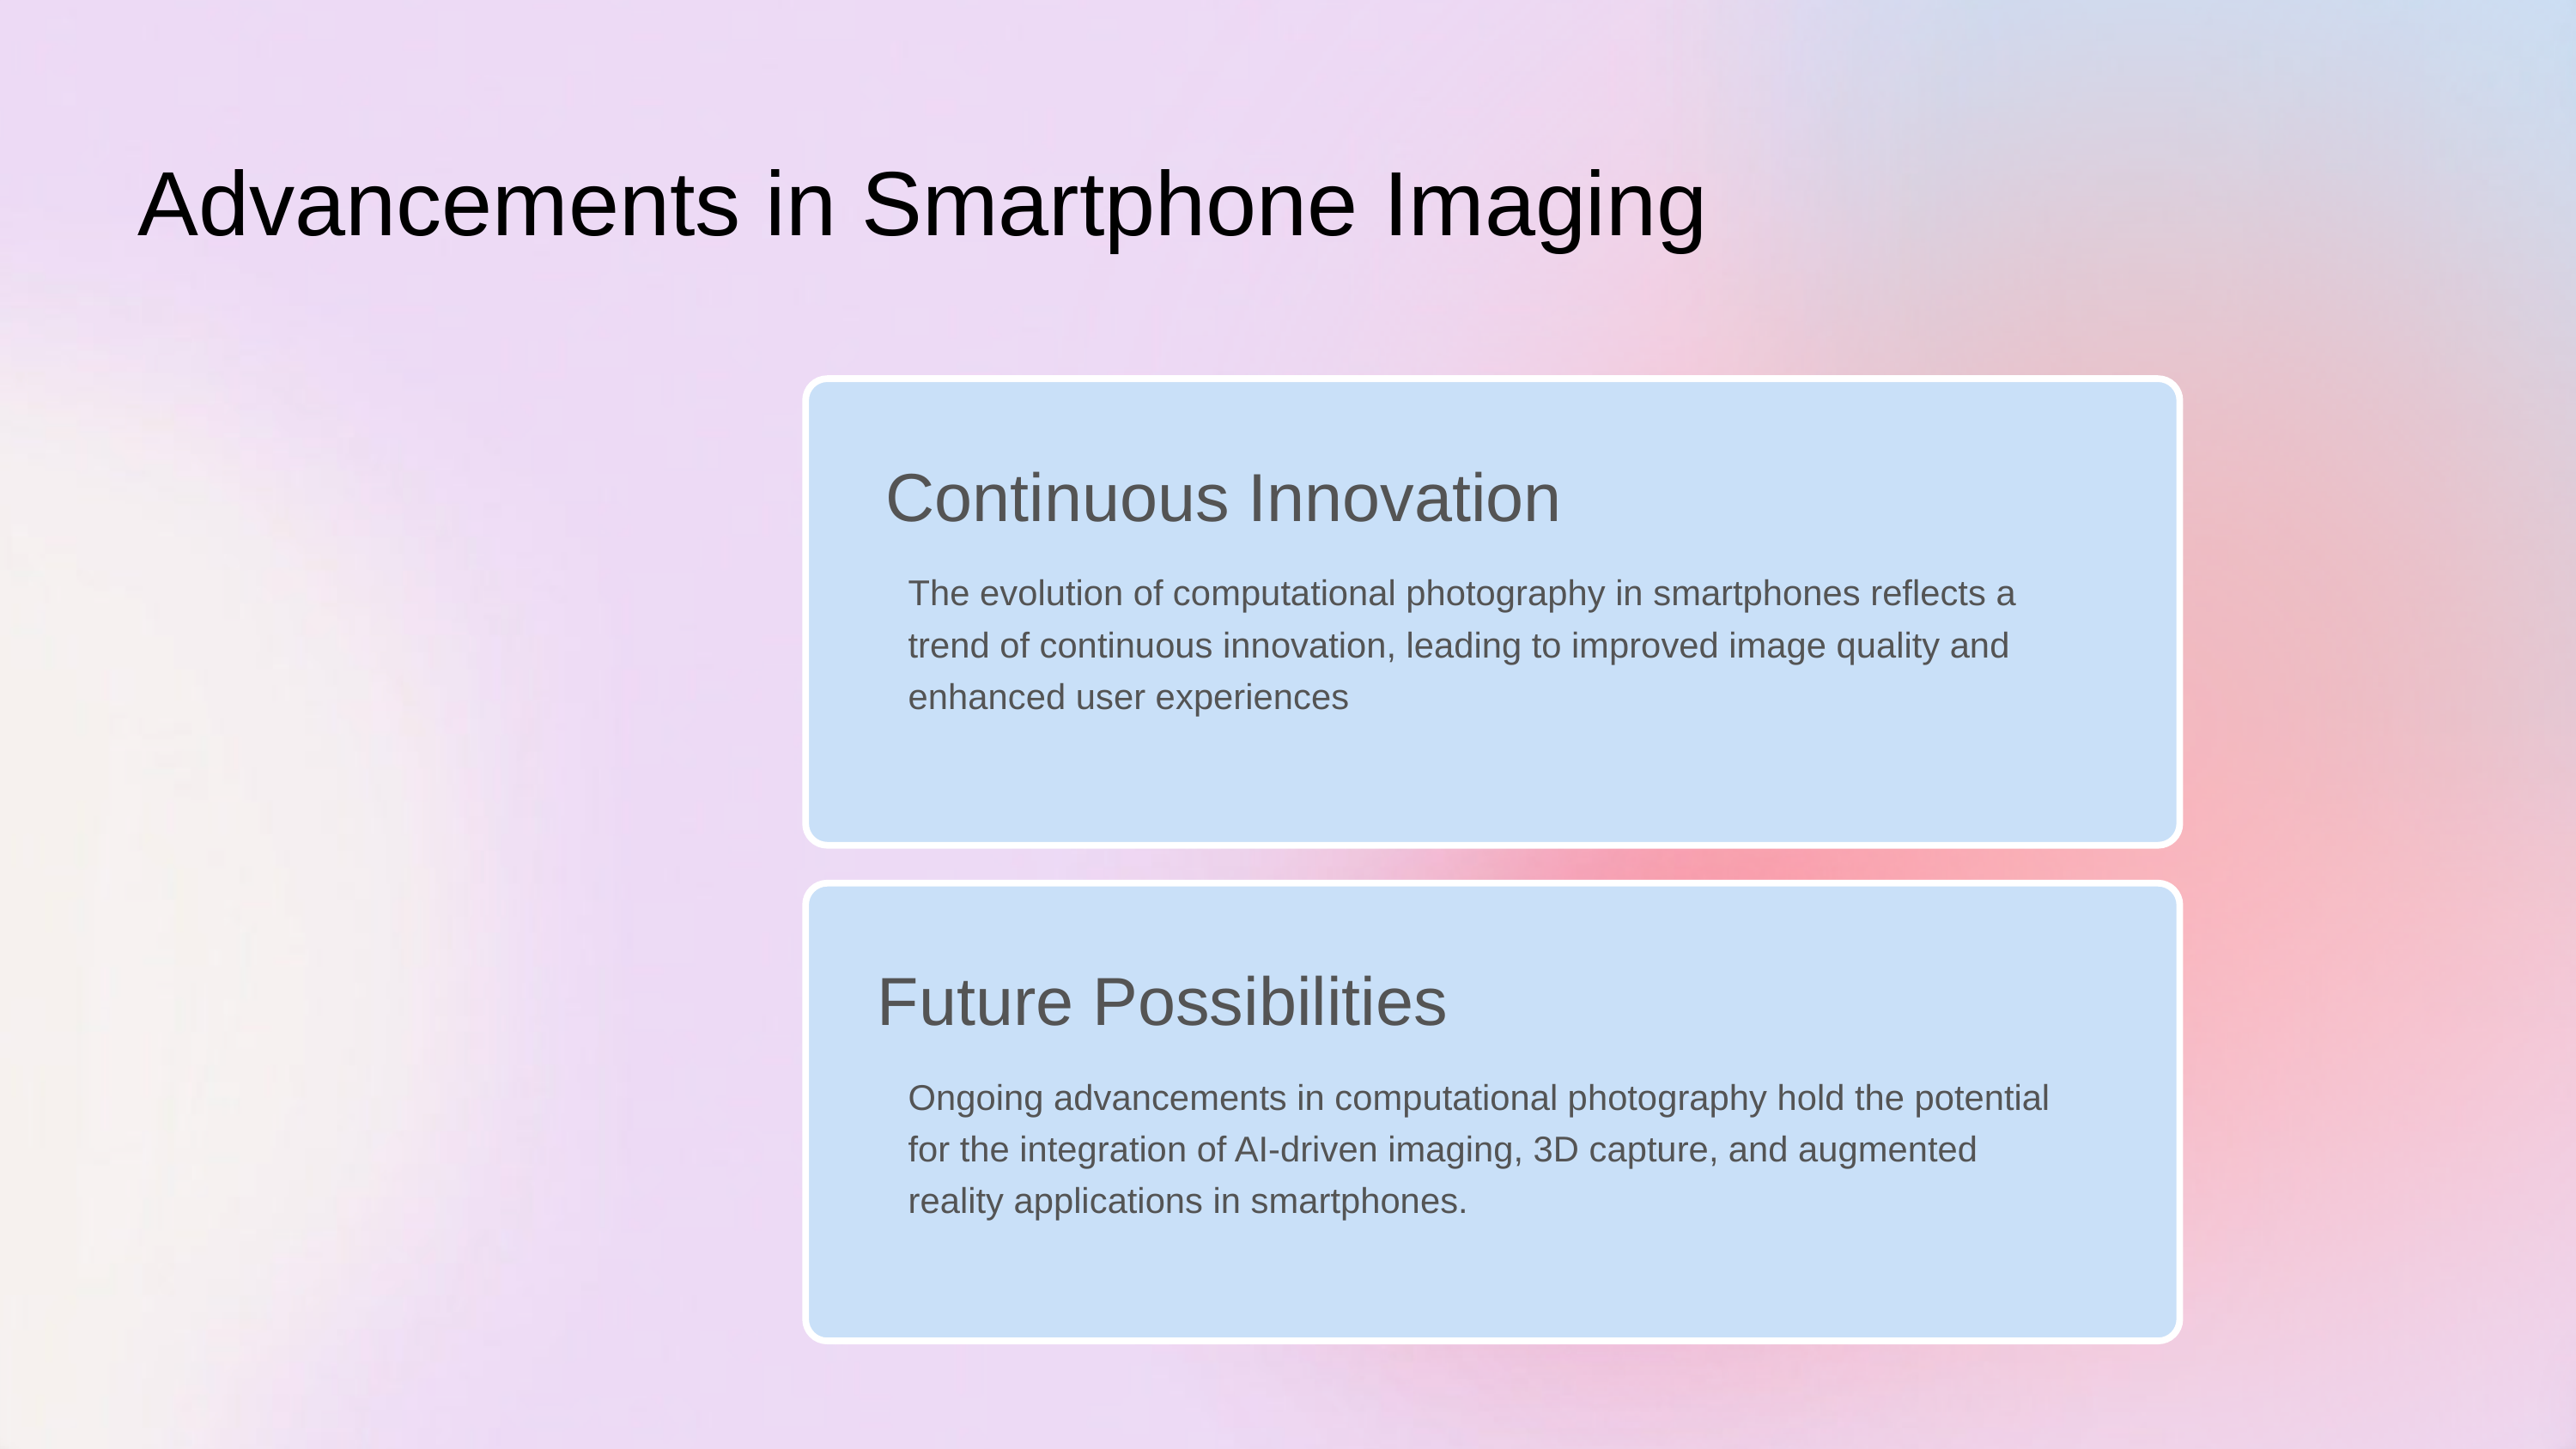

Advancements in Smartphone Imaging

Continuous Innovation
Visual Learning
The evolution of computational photography in smartphones reflects a trend of continuous innovation, leading to improved image quality and enhanced user experiences

Future Possibilities
Ongoing advancements in computational photography hold the potential for the integration of AI-driven imaging, 3D capture, and augmented reality applications in smartphones.